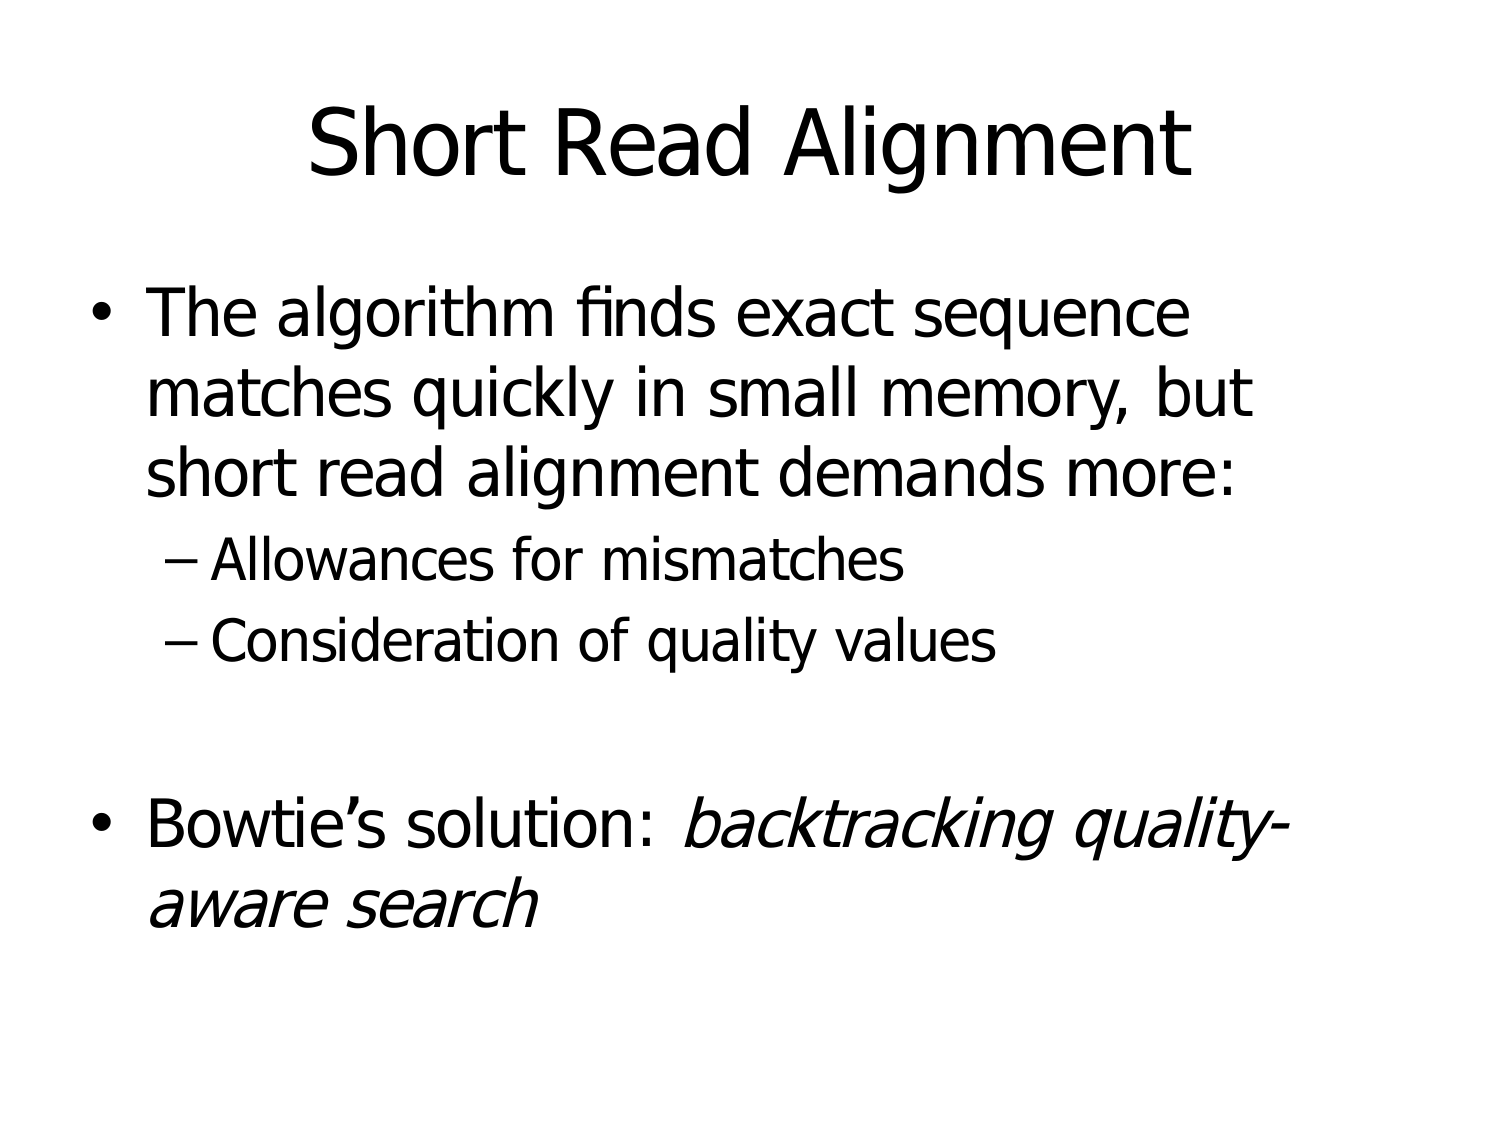

# Short Read Alignment
The algorithm finds exact sequence matches quickly in small memory, but short read alignment demands more:
Allowances for mismatches
Consideration of quality values

Bowtie’s solution: backtracking quality-aware search